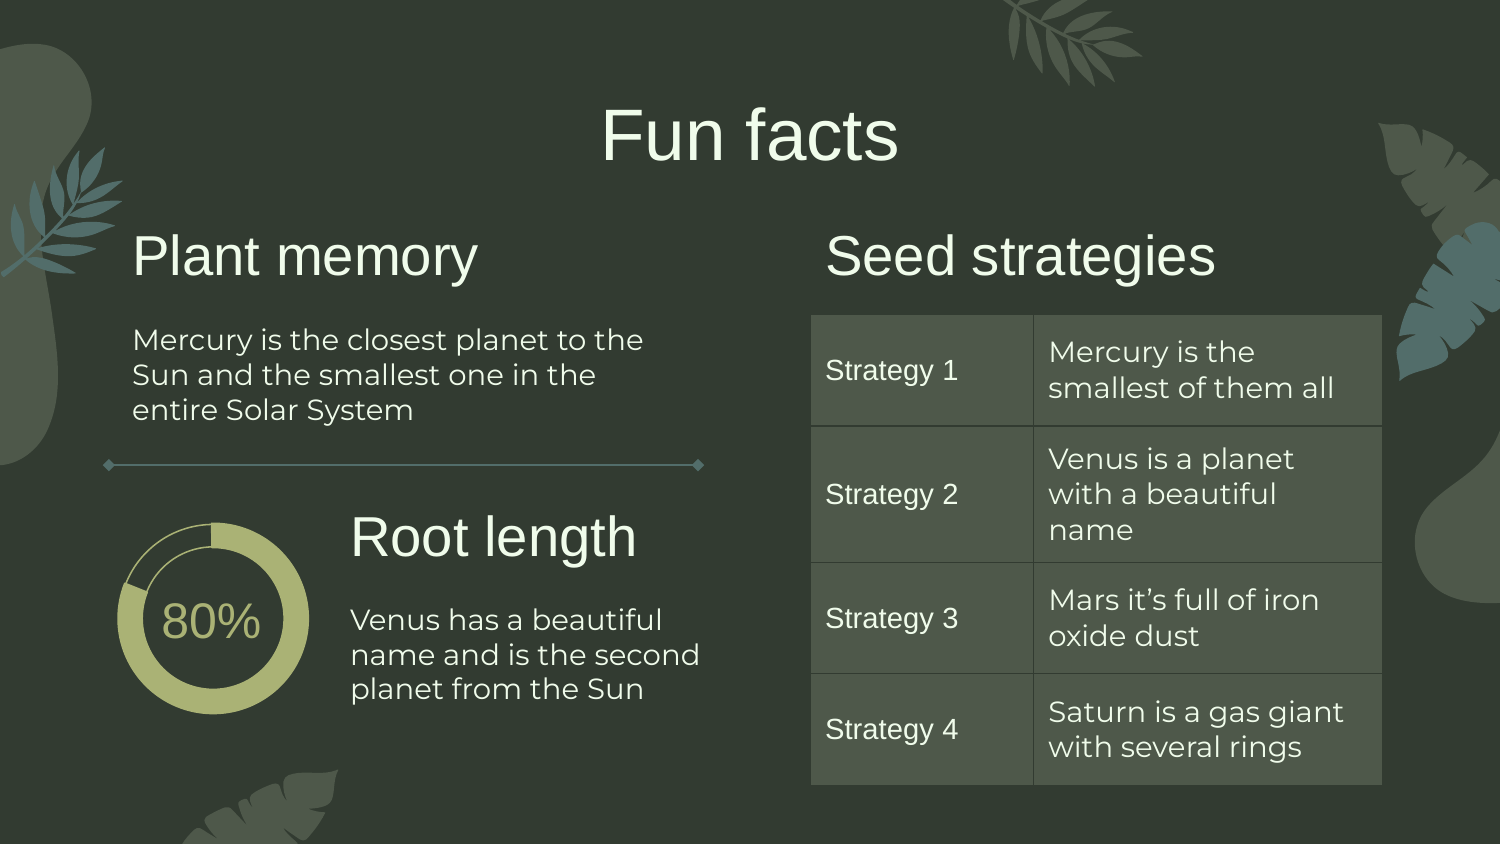

# Fun facts
Plant memory
Seed strategies
Mercury is the closest planet to the Sun and the smallest one in the entire Solar System
| Strategy 1 | Mercury is the smallest of them all |
| --- | --- |
| Strategy 2 | Venus is a planet with a beautiful name |
| Strategy 3 | Mars it’s full of iron oxide dust |
| Strategy 4 | Saturn is a gas giant with several rings |
Root length

80%
Venus has a beautiful name and is the second planet from the Sun